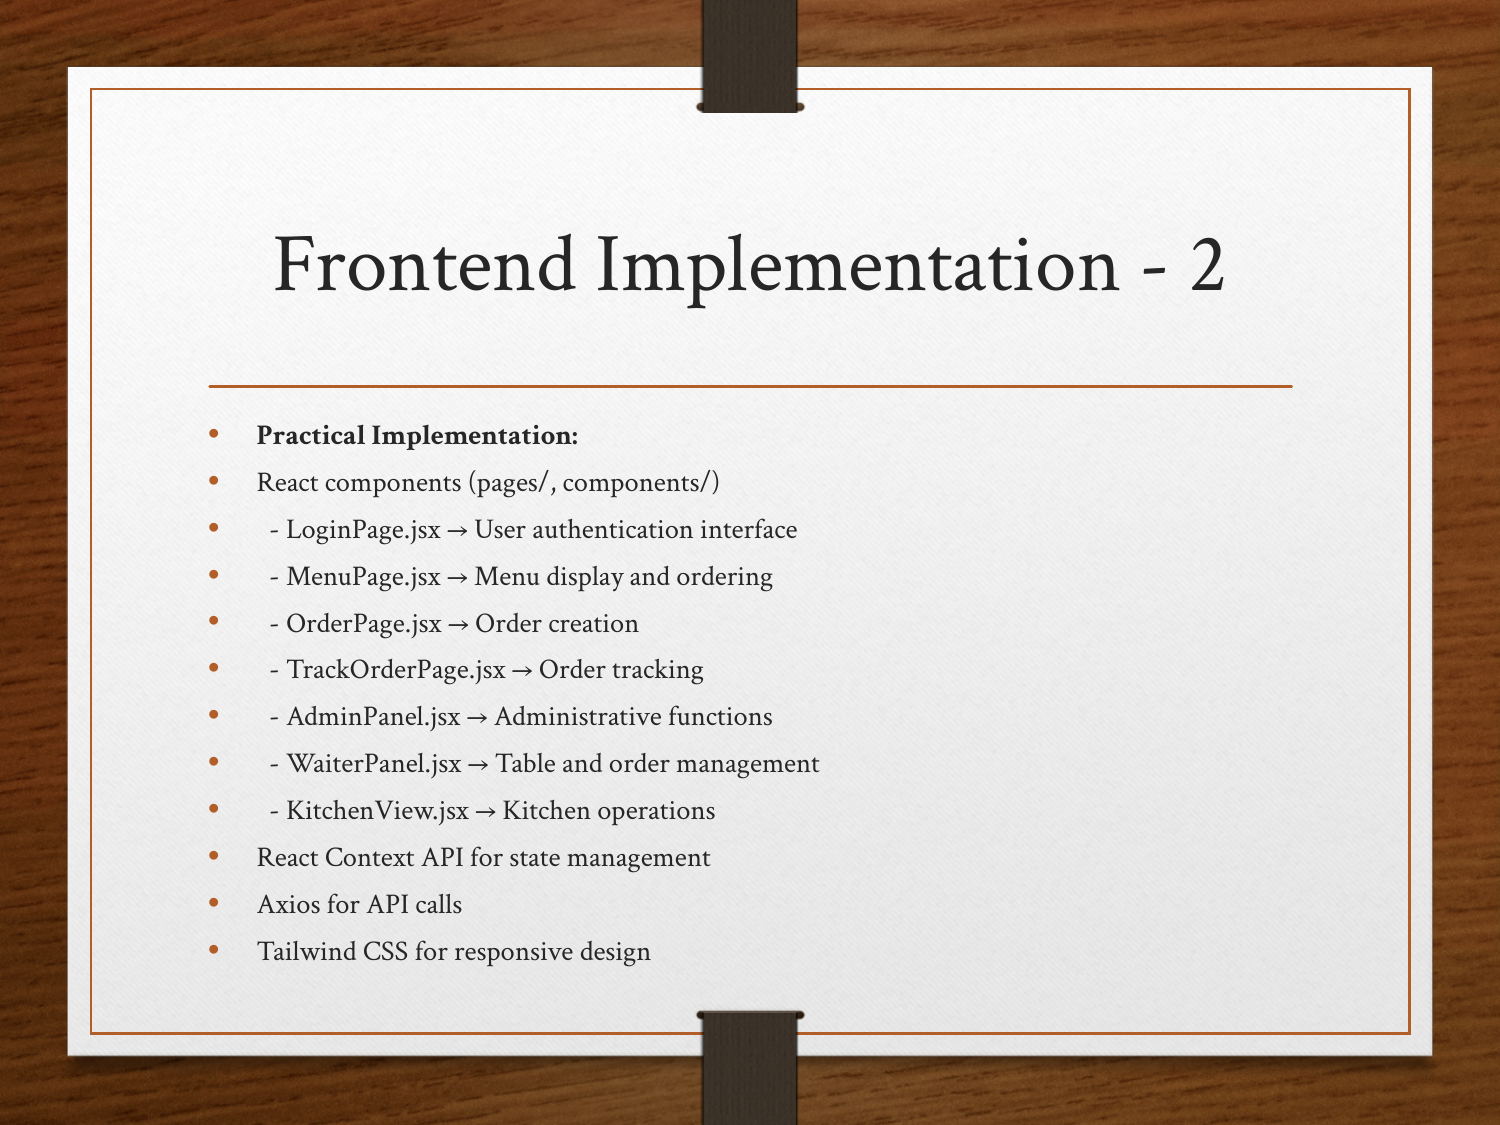

# Frontend Implementation - 2
Practical Implementation:
React components (pages/, components/)
  - LoginPage.jsx → User authentication interface
  - MenuPage.jsx → Menu display and ordering
  - OrderPage.jsx → Order creation
  - TrackOrderPage.jsx → Order tracking
  - AdminPanel.jsx → Administrative functions
  - WaiterPanel.jsx → Table and order management
  - KitchenView.jsx → Kitchen operations
React Context API for state management
Axios for API calls
Tailwind CSS for responsive design